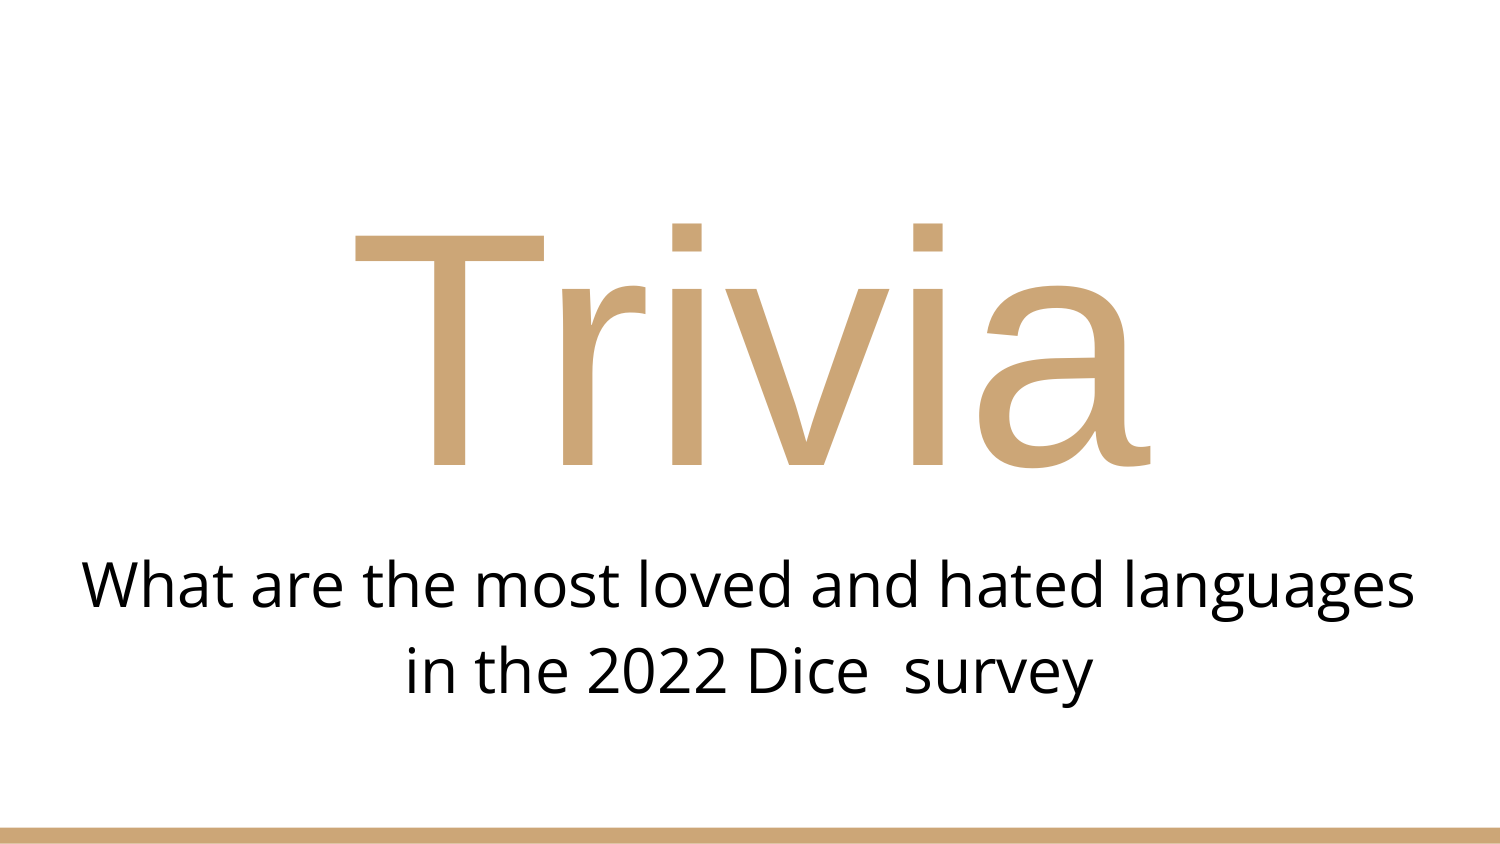

# Trivia
What are the most loved and hated languages in the 2022 Dice  survey